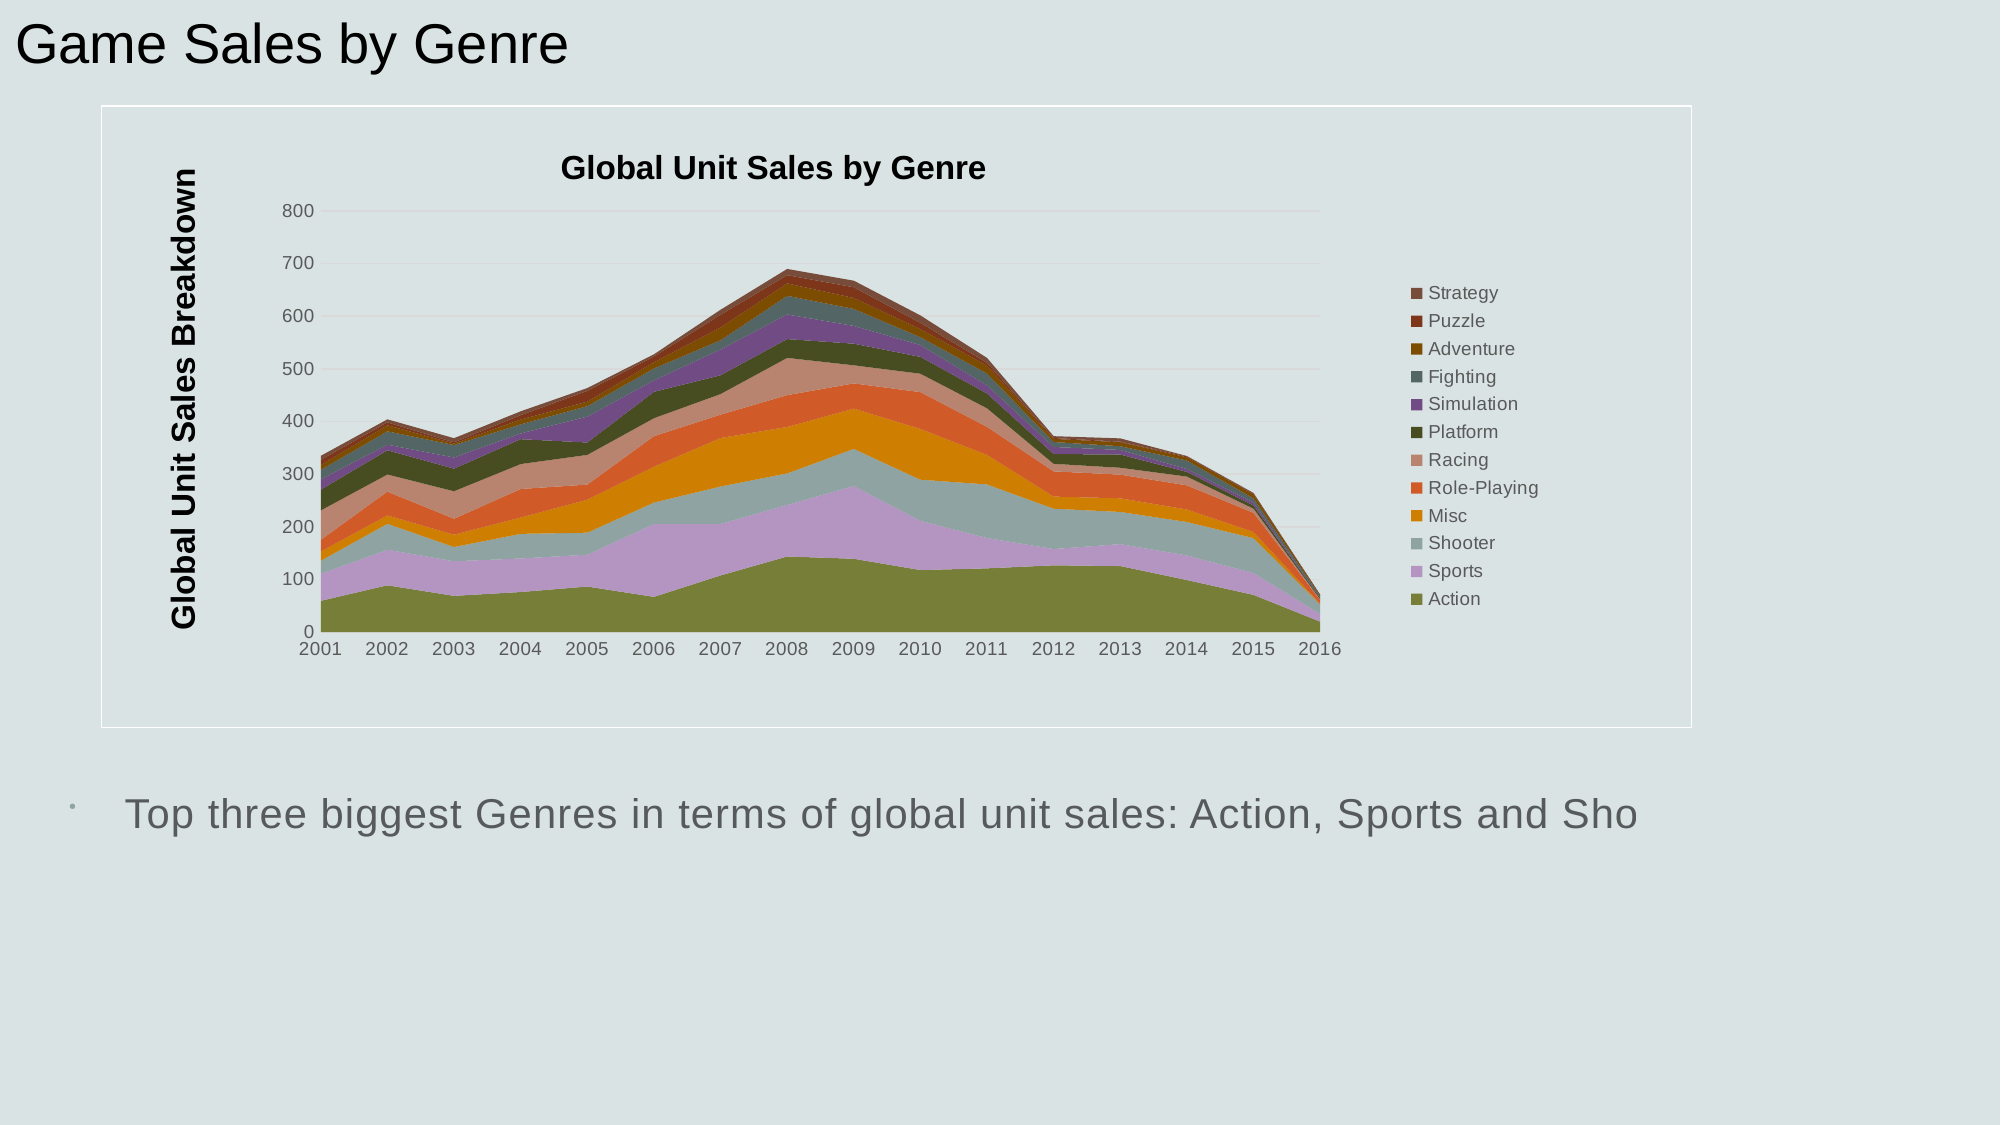

# Game Sales by Genre

Global Unit Sales by Genre

### Chart

| Category | Action | Sports | Shooter | Misc | Role-Playing | Racing | Platform | Simulation | Fighting | Adventure | Puzzle | Strategy |
|---|---|---|---|---|---|---|---|---|---|---|---|---|
| 2001 | 59.480000000000004 | 51.41000000000002 | 24.77000000000001 | 17.59 | 22.060000000000002 | 55.879999999999995 | 39.28000000000001 | 19.540000000000003 | 18.119999999999997 | 9.07 | 9.940000000000001 | 7.549999999999999 |
| 2002 | 88.97 | 67.53999999999998 | 49.29999999999999 | 15.849999999999998 | 45.13 | 32.49 | 45.970000000000006 | 10.81 | 25.369999999999997 | 11.539999999999996 | 5.339999999999997 | 5.809999999999999 |
| 2003 | 68.84999999999998 | 65.70000000000002 | 27.059999999999995 | 23.459999999999997 | 30.279999999999983 | 52.200000000000024 | 42.89 | 21.21 | 23.729999999999997 | 2.7800000000000002 | 2.42 | 7.760000000000002 |
| 2004 | 76.21000000000004 | 63.680000000000014 | 46.759999999999984 | 30.90000000000001 | 54.27999999999999 | 47.290000000000006 | 47.34000000000001 | 10.849999999999996 | 17.32 | 9.200000000000001 | 8.430000000000001 | 7.13 |
| 2005 | 86.64000000000004 | 60.38000000000002 | 41.890000000000015 | 62.58999999999999 | 28.609999999999985 | 56.48000000000003 | 23.559999999999995 | 49.27000000000004 | 19.72 | 8.589999999999998 | 20.449999999999992 | 5.37 |
| 2006 | 67.04000000000008 | 138.28 | 40.76999999999999 | 68.03000000000002 | 58.09 | 34.099999999999994 | 49.92 | 21.959999999999994 | 22.549999999999997 | 11.690000000000003 | 10.899999999999999 | 4.270000000000001 |
| 2007 | 107.73999999999994 | 97.79 | 71.04 | 92.10000000000001 | 44.41999999999999 | 39.16999999999999 | 35.589999999999996 | 48.96999999999999 | 17.609999999999996 | 24.279999999999998 | 24.03999999999998 | 9.53 |
| 2008 | 143.67999999999998 | 97.92000000000003 | 59.84999999999999 | 88.28000000000002 | 60.34000000000003 | 70.76000000000002 | 35.699999999999996 | 46.75999999999999 | 35.46999999999999 | 23.509999999999994 | 15.59 | 11.880000000000003 |
| 2009 | 139.29000000000002 | 138.29999999999995 | 70.39000000000003 | 76.59999999999998 | 47.900000000000006 | 34.23999999999999 | 41.089999999999996 | 33.739999999999995 | 32.279999999999994 | 20.750000000000004 | 20.31 | 12.559999999999995 |
| 2010 | 117.94000000000004 | 93.47000000000006 | 78.05999999999996 | 96.49000000000005 | 69.93000000000005 | 34.93 | 31.900000000000002 | 22.450000000000006 | 15.040000000000003 | 15.389999999999992 | 11.819999999999997 | 14.039999999999997 |
| 2011 | 121.17999999999999 | 57.47 | 101.84 | 56.069999999999965 | 53.37 | 35.15 | 28.10999999999999 | 15.279999999999998 | 22.68 | 15.059999999999997 | 5.110000000000001 | 9.419999999999996 |
| 2012 | 126.87999999999988 | 30.929999999999993 | 76.62 | 22.960000000000004 | 47.809999999999995 | 14.46 | 18.549999999999997 | 13.38 | 9.51 | 5.910000000000001 | 1.7600000000000002 | 3.4099999999999997 |
| 2013 | 125.53999999999999 | 41.54999999999998 | 61.17999999999998 | 25.909999999999997 | 44.91999999999999 | 13.039999999999997 | 25.119999999999997 | 8.67 | 7.21 | 7.59 | 0.99 | 6.33 |
| 2014 | 98.91000000000008 | 46.65999999999999 | 63.54999999999998 | 23.68 | 45.85999999999998 | 16.69 | 8.89 | 5.550000000000001 | 16.150000000000002 | 6.020000000000001 | 1.5 | 0.9900000000000001 |
| 2015 | 70.69999999999996 | 41.54 | 66.15 | 11.689999999999998 | 36.43999999999999 | 7.92 | 6.05 | 5.62 | 7.779999999999999 | 7.790000000000001 | 0.7 | 1.82 |
| 2016 | 19.91 | 14.600000000000001 | 18.219999999999995 | 1.1700000000000002 | 6.759999999999999 | 1.6400000000000001 | 2.07 | 0.39 | 3.86 | 1.7700000000000005 | None | 0.5 |
Global Unit Sales Breakdown

Top three biggest Genres in terms of global unit sales: Action, Sports and Shooter.